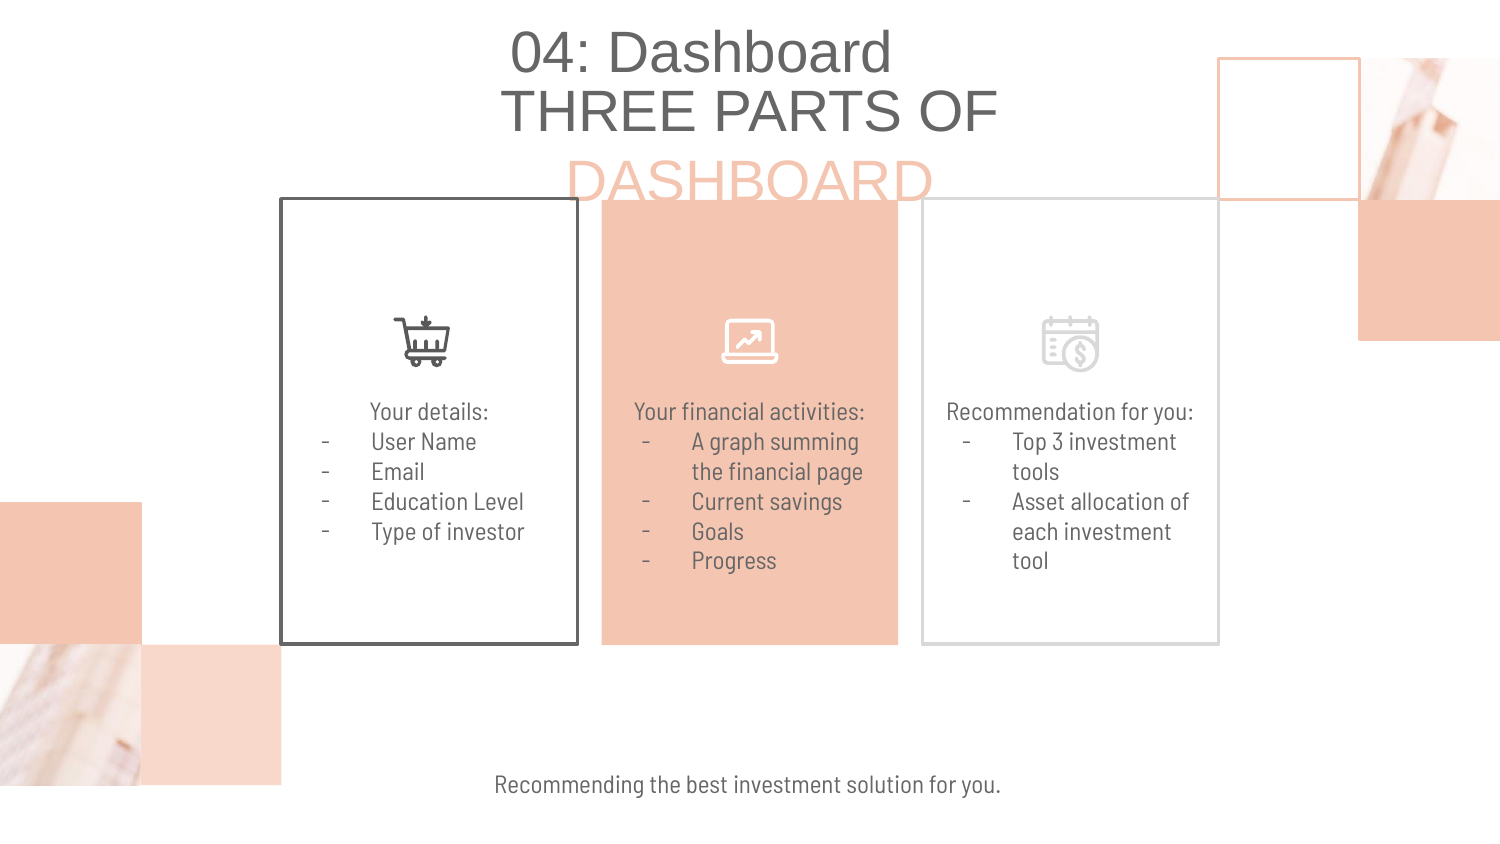

04: Dashboard
# THREE PARTS OF DASHBOARD

Your details:
User Name
Email
Education Level
Type of investor
Your financial activities:
A graph summing the financial page
Current savings
Goals
Progress
Recommendation for you:
Top 3 investment tools
Asset allocation of each investment tool
Recommending the best investment solution for you.